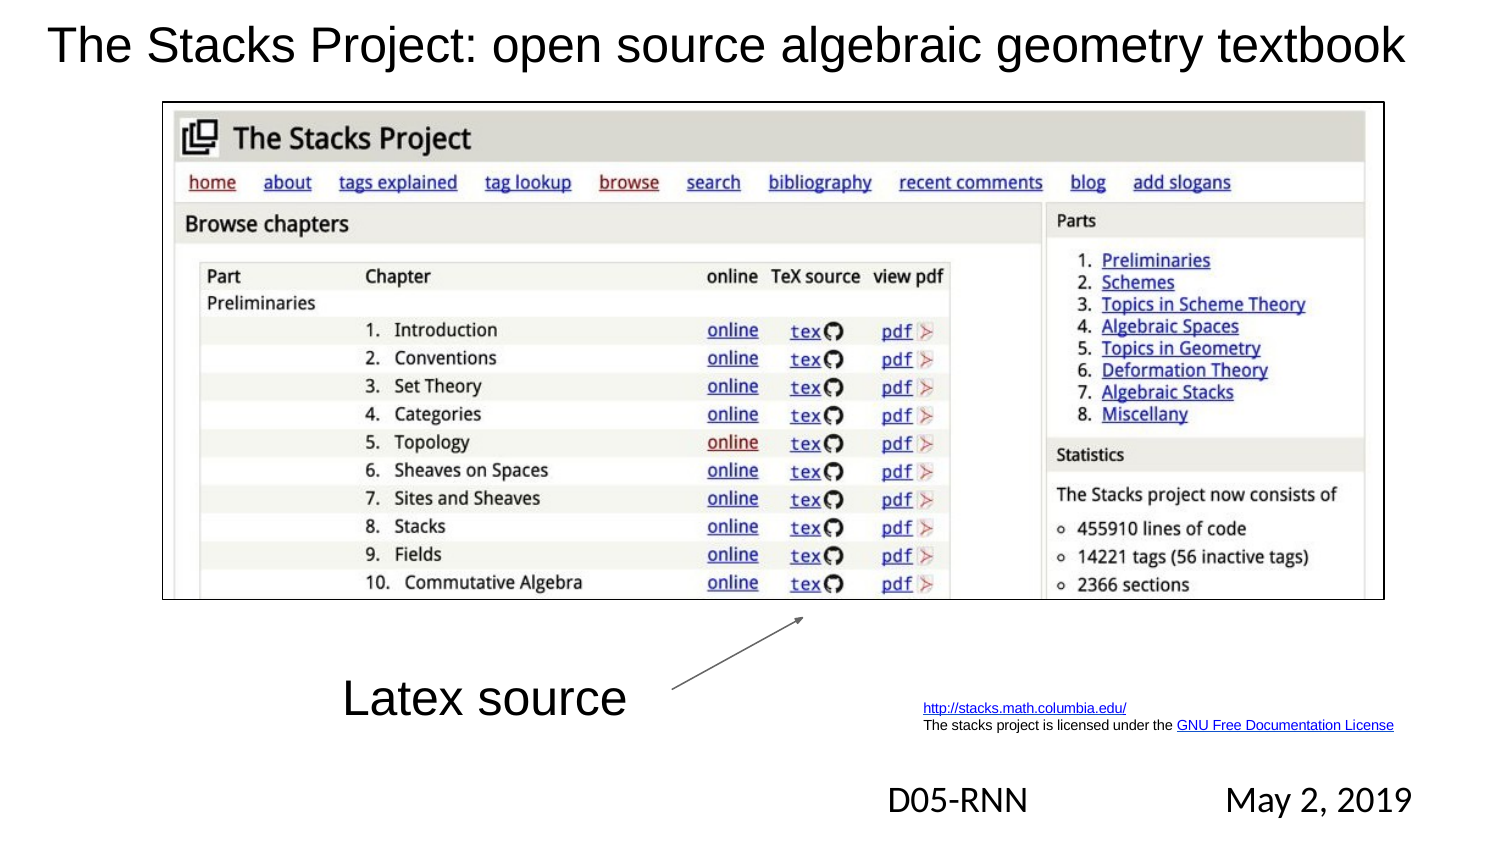

The Stacks Project: open source algebraic geometry textbook

Latex source
http://stacks.math.columbia.edu/
The stacks project is licensed under the GNU Free Documentation License
D05-RNN
May 2, 2019
Fei-Fei Li & Justin Johnson & Serena Yeung
Fei-Fei Li & Justin Johnson & Serena Yeung	Lecture 10 -	May 2, 2019